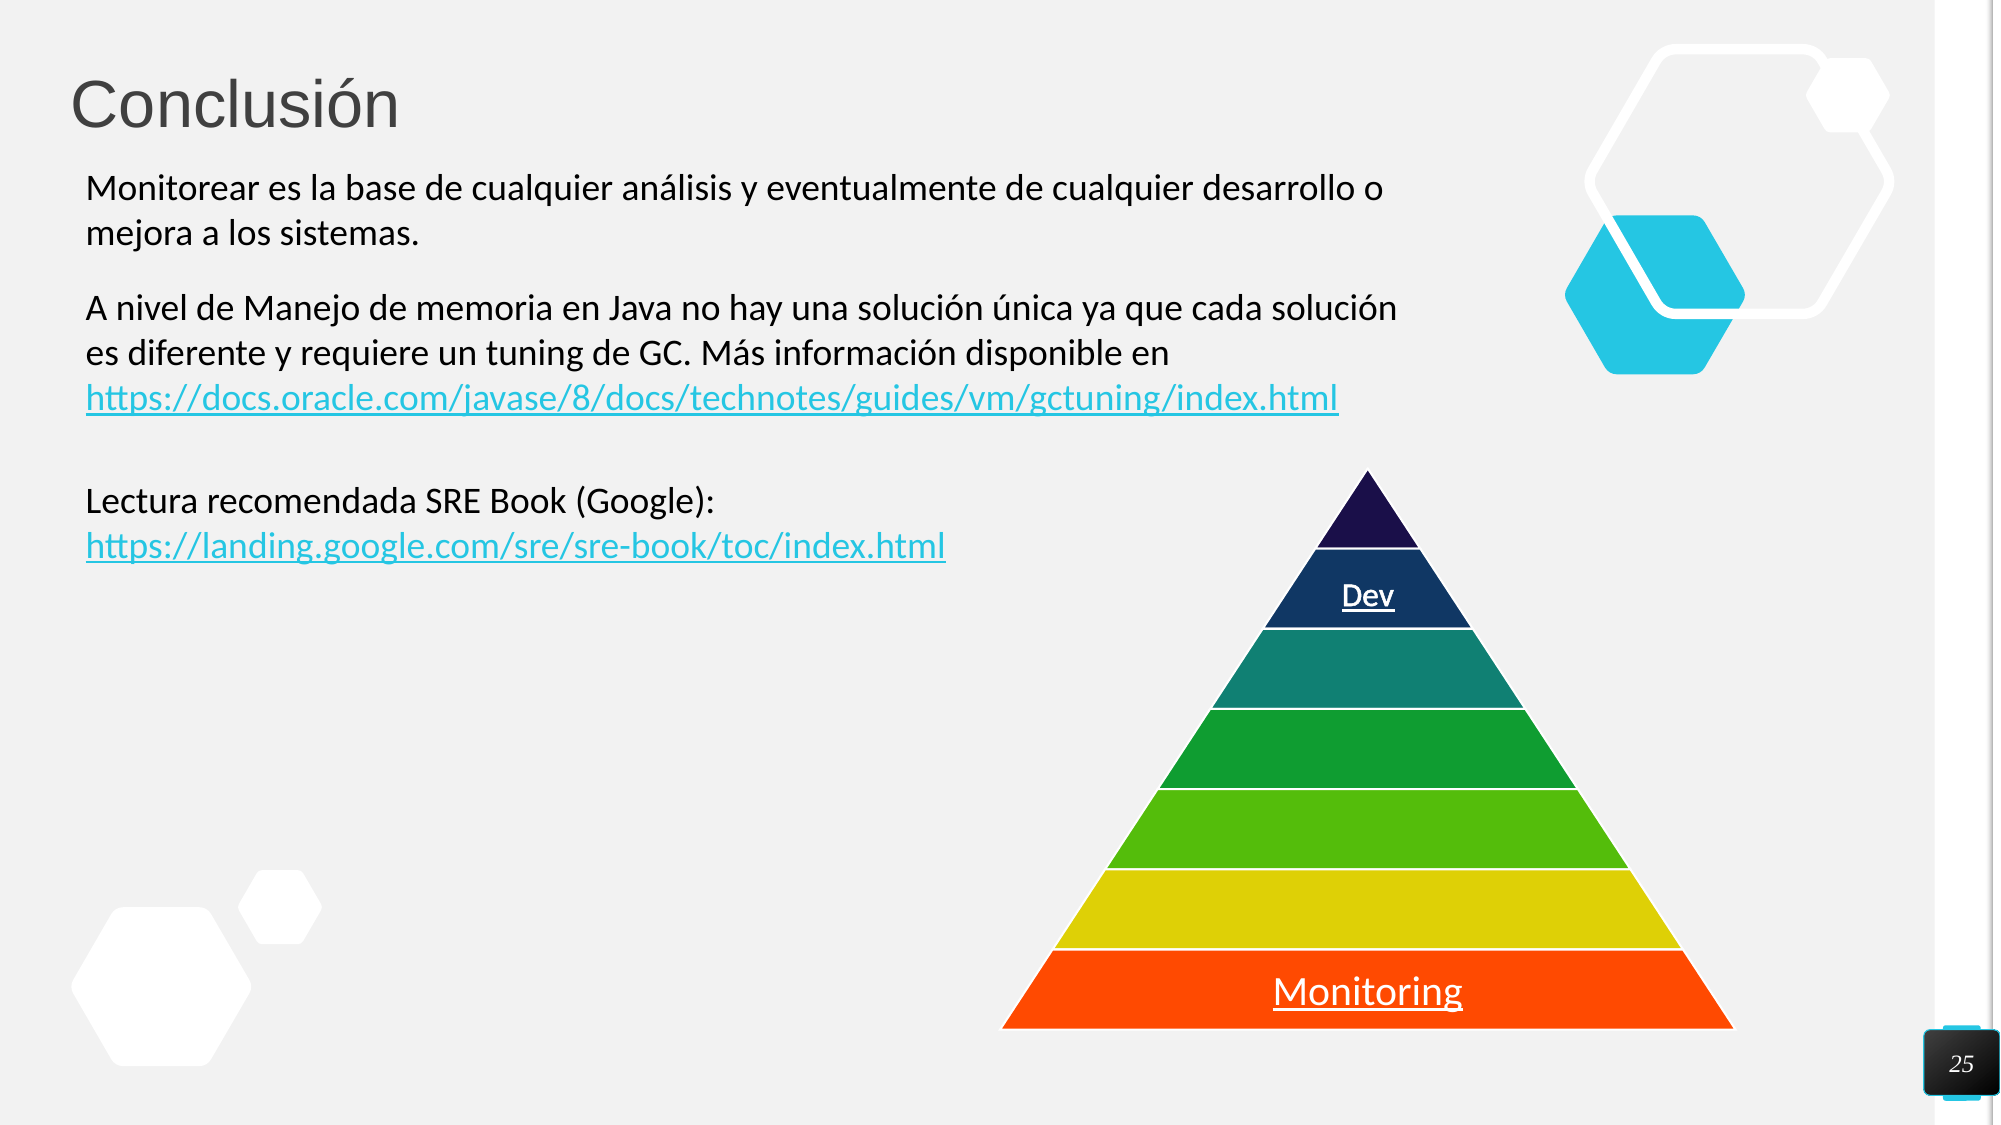

# Conclusión
Monitorear es la base de cualquier análisis y eventualmente de cualquier desarrollo o mejora a los sistemas.

A nivel de Manejo de memoria en Java no hay una solución única ya que cada solución es diferente y requiere un tuning de GC. Más información disponible en https://docs.oracle.com/javase/8/docs/technotes/guides/vm/gctuning/index.html

Lectura recomendada SRE Book (Google):
https://landing.google.com/sre/sre-book/toc/index.html

Dev

Monitoring
25